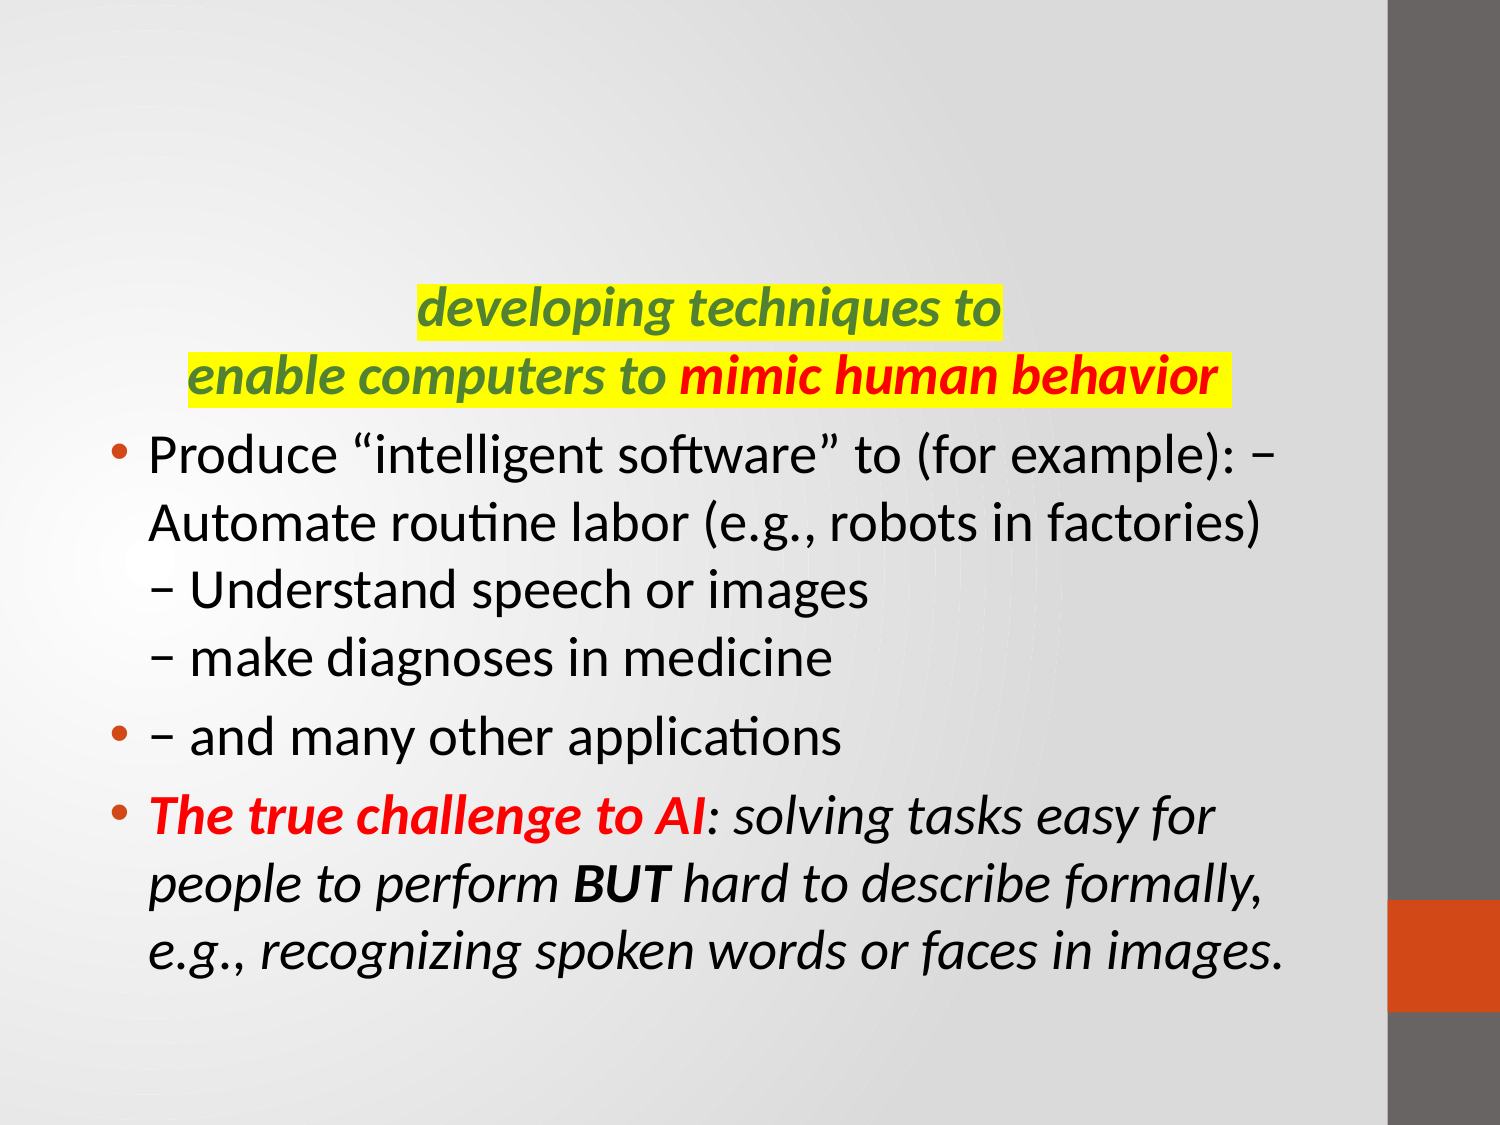

#
developing techniques to
enable computers to mimic human behavior
Produce “intelligent software” to (for example): − Automate routine labor (e.g., robots in factories)
− Understand speech or images
− make diagnoses in medicine
− and many other applications
The true challenge to AI: solving tasks easy for people to perform BUT hard to describe formally, e.g., recognizing spoken words or faces in images.